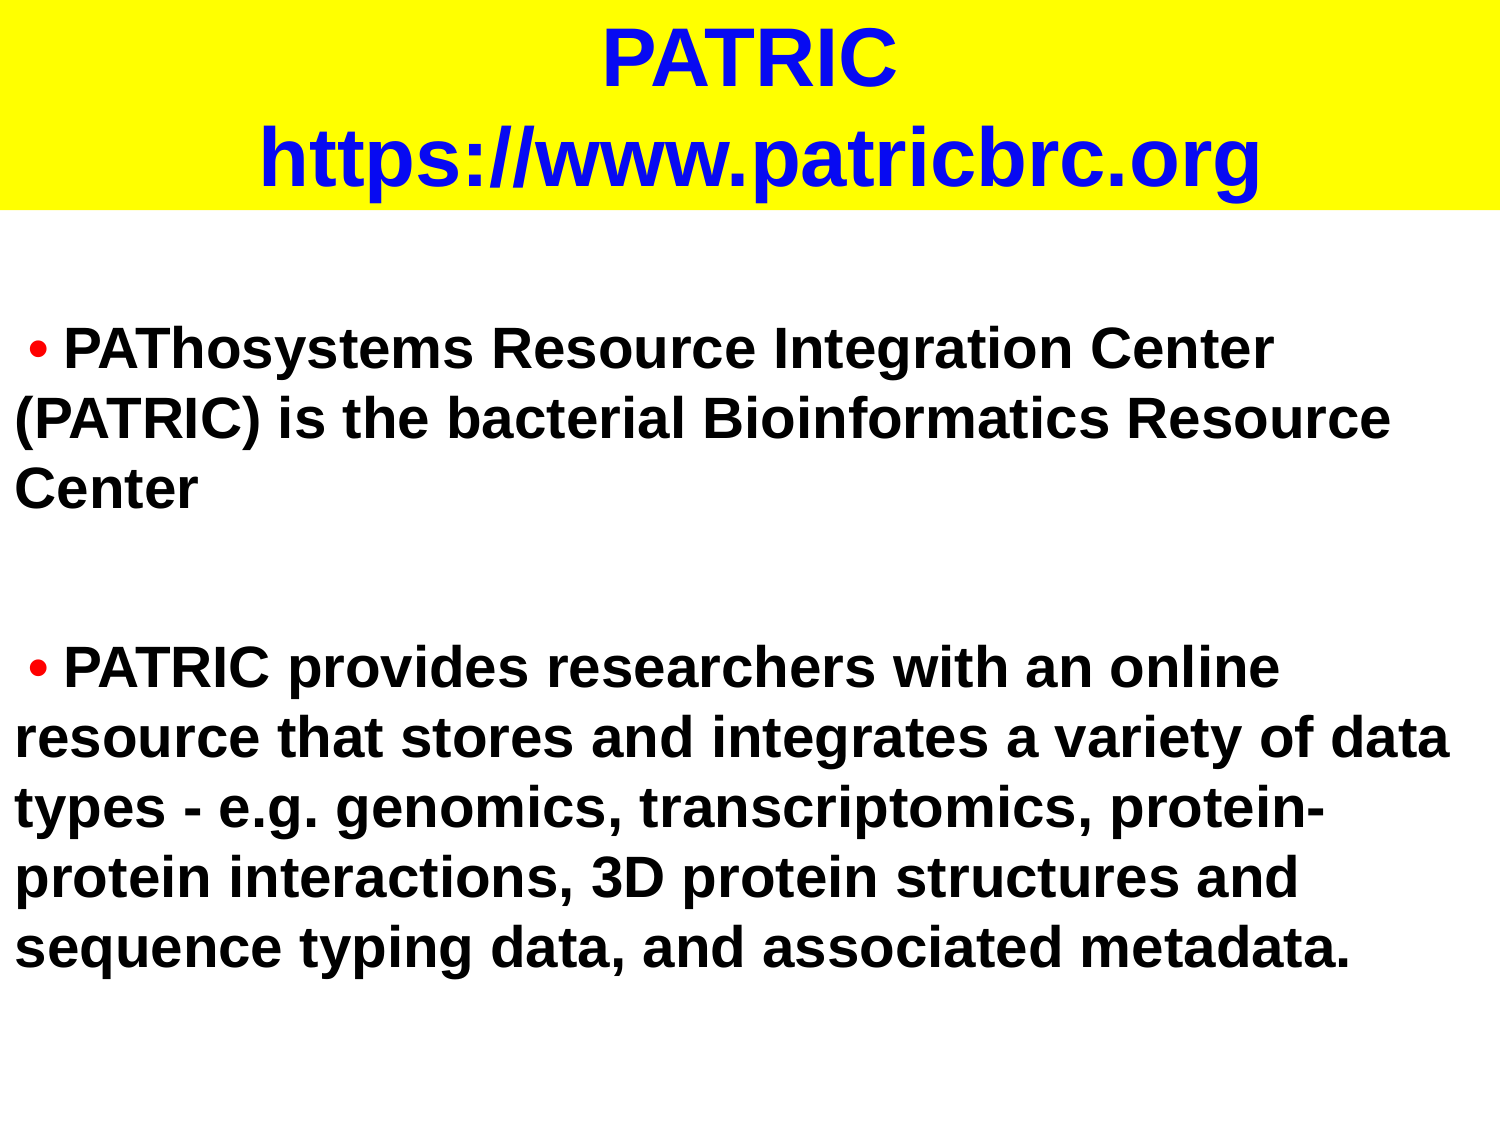

PATRIC
 https://www.patricbrc.org
 • PAThosystems Resource Integration Center (PATRIC) is the bacterial Bioinformatics Resource Center
 • PATRIC provides researchers with an online resource that stores and integrates a variety of data types - e.g. genomics, transcriptomics, protein-protein interactions, 3D protein structures and sequence typing data, and associated metadata.